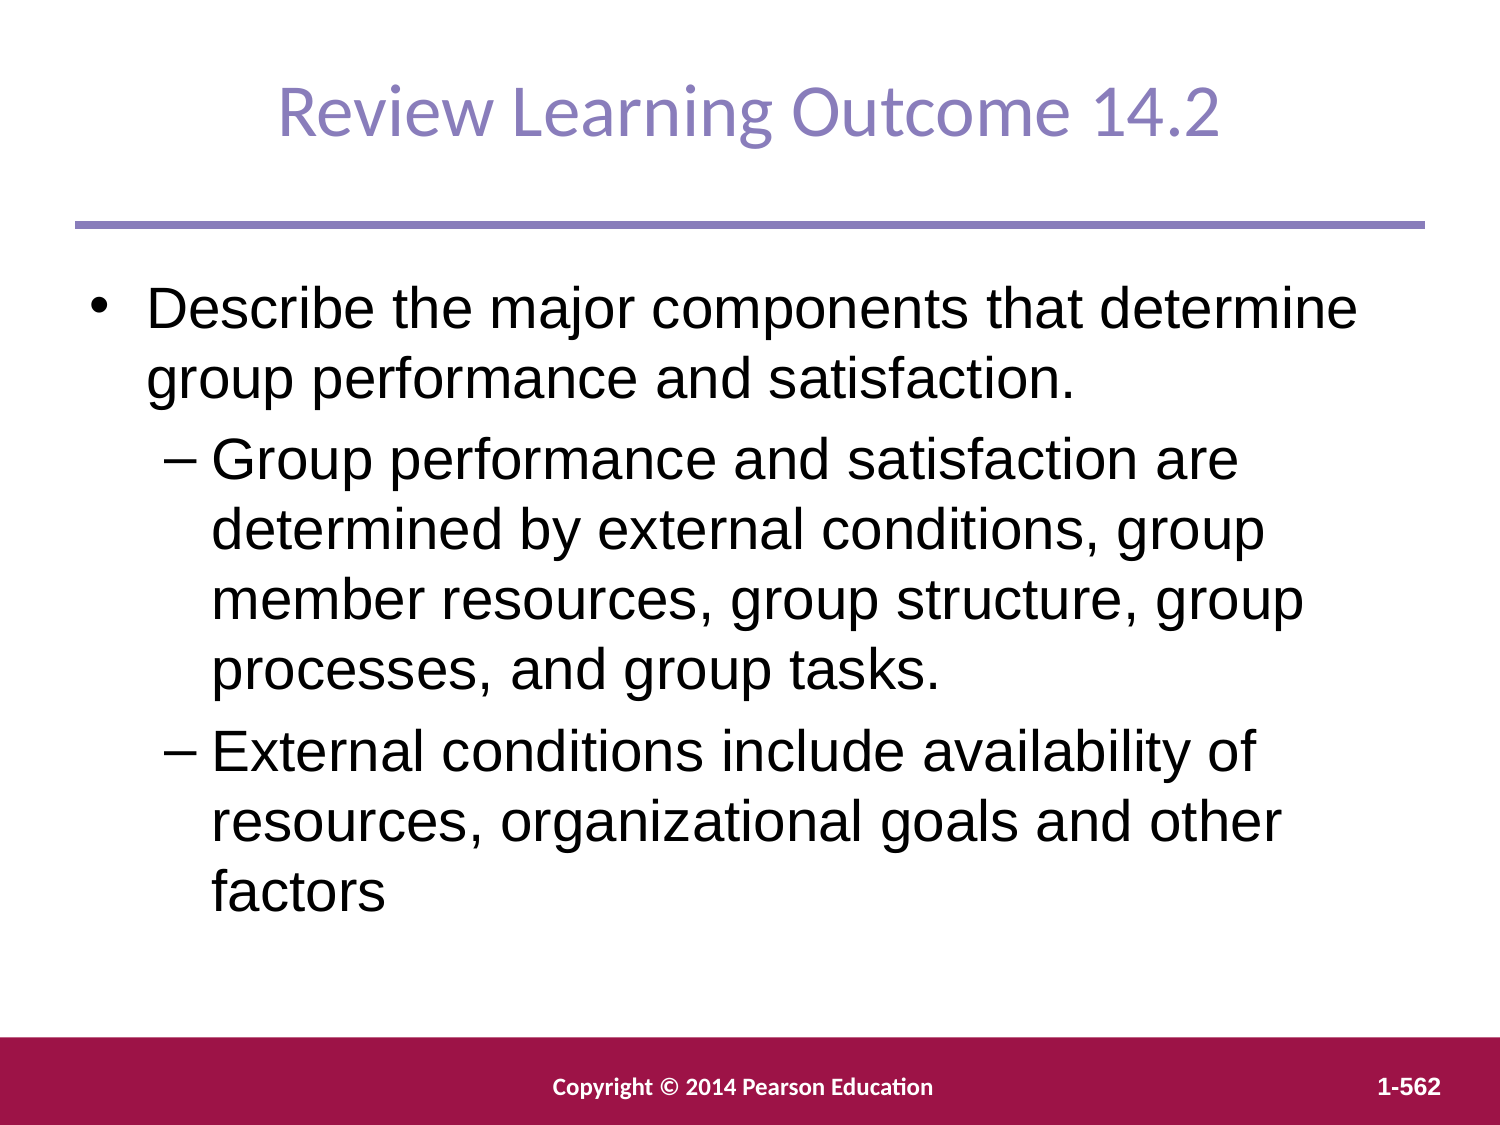

Review Learning Outcome 14.2
Describe the major components that determine group performance and satisfaction.
Group performance and satisfaction are determined by external conditions, group member resources, group structure, group processes, and group tasks.
External conditions include availability of resources, organizational goals and other factors